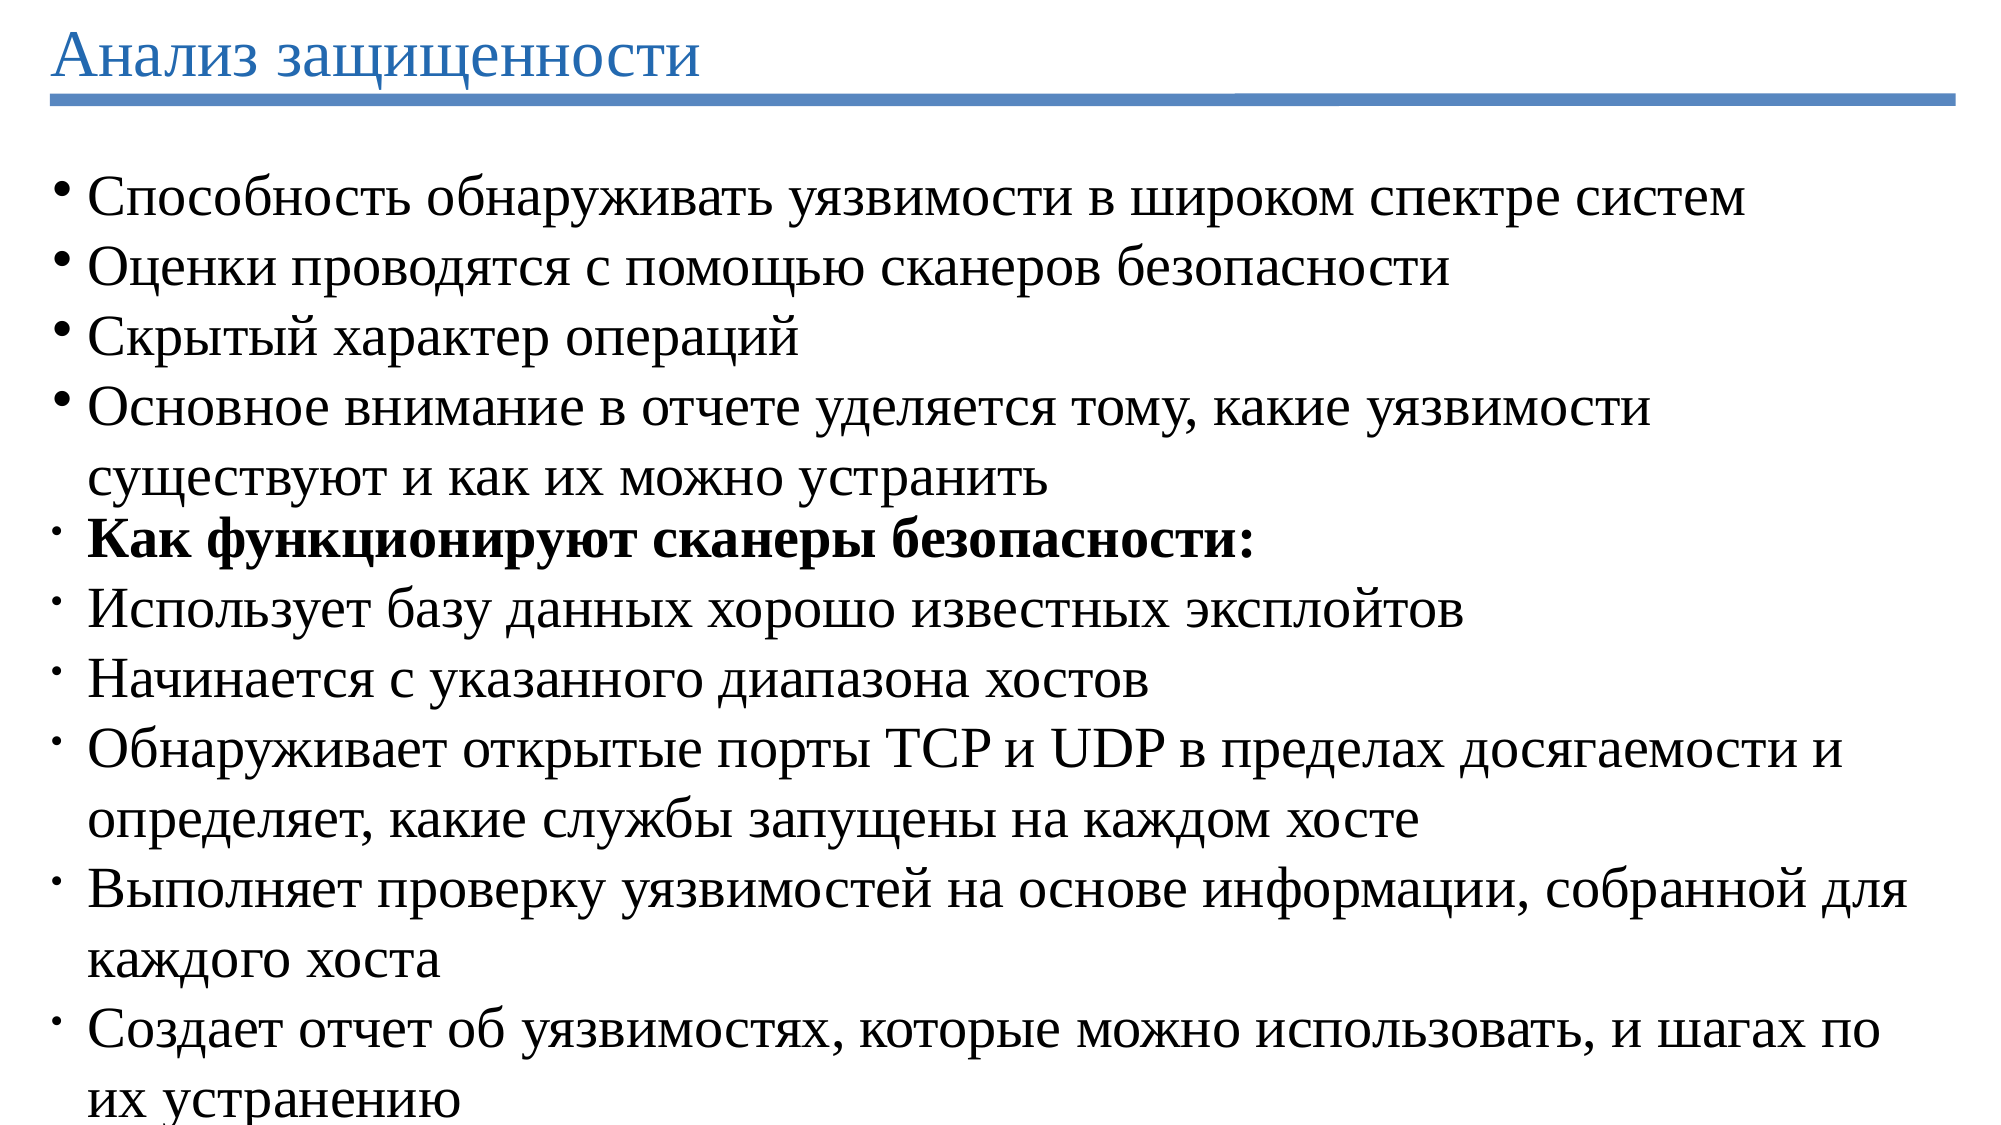

# Анализ защищенности

Способность обнаруживать уязвимости в широком спектре систем
Оценки проводятся с помощью сканеров безопасности
Скрытый характер операций
Основное внимание в отчете уделяется тому, какие уязвимости существуют и как их можно устранить
Как функционируют сканеры безопасности:
Использует базу данных хорошо известных эксплойтов
Начинается с указанного диапазона хостов
Обнаруживает открытые порты TCP и UDP в пределах досягаемости и определяет, какие службы запущены на каждом хосте
Выполняет проверку уязвимостей на основе информации, собранной для каждого хоста
Создает отчет об уязвимостях, которые можно использовать, и шагах по их устранению